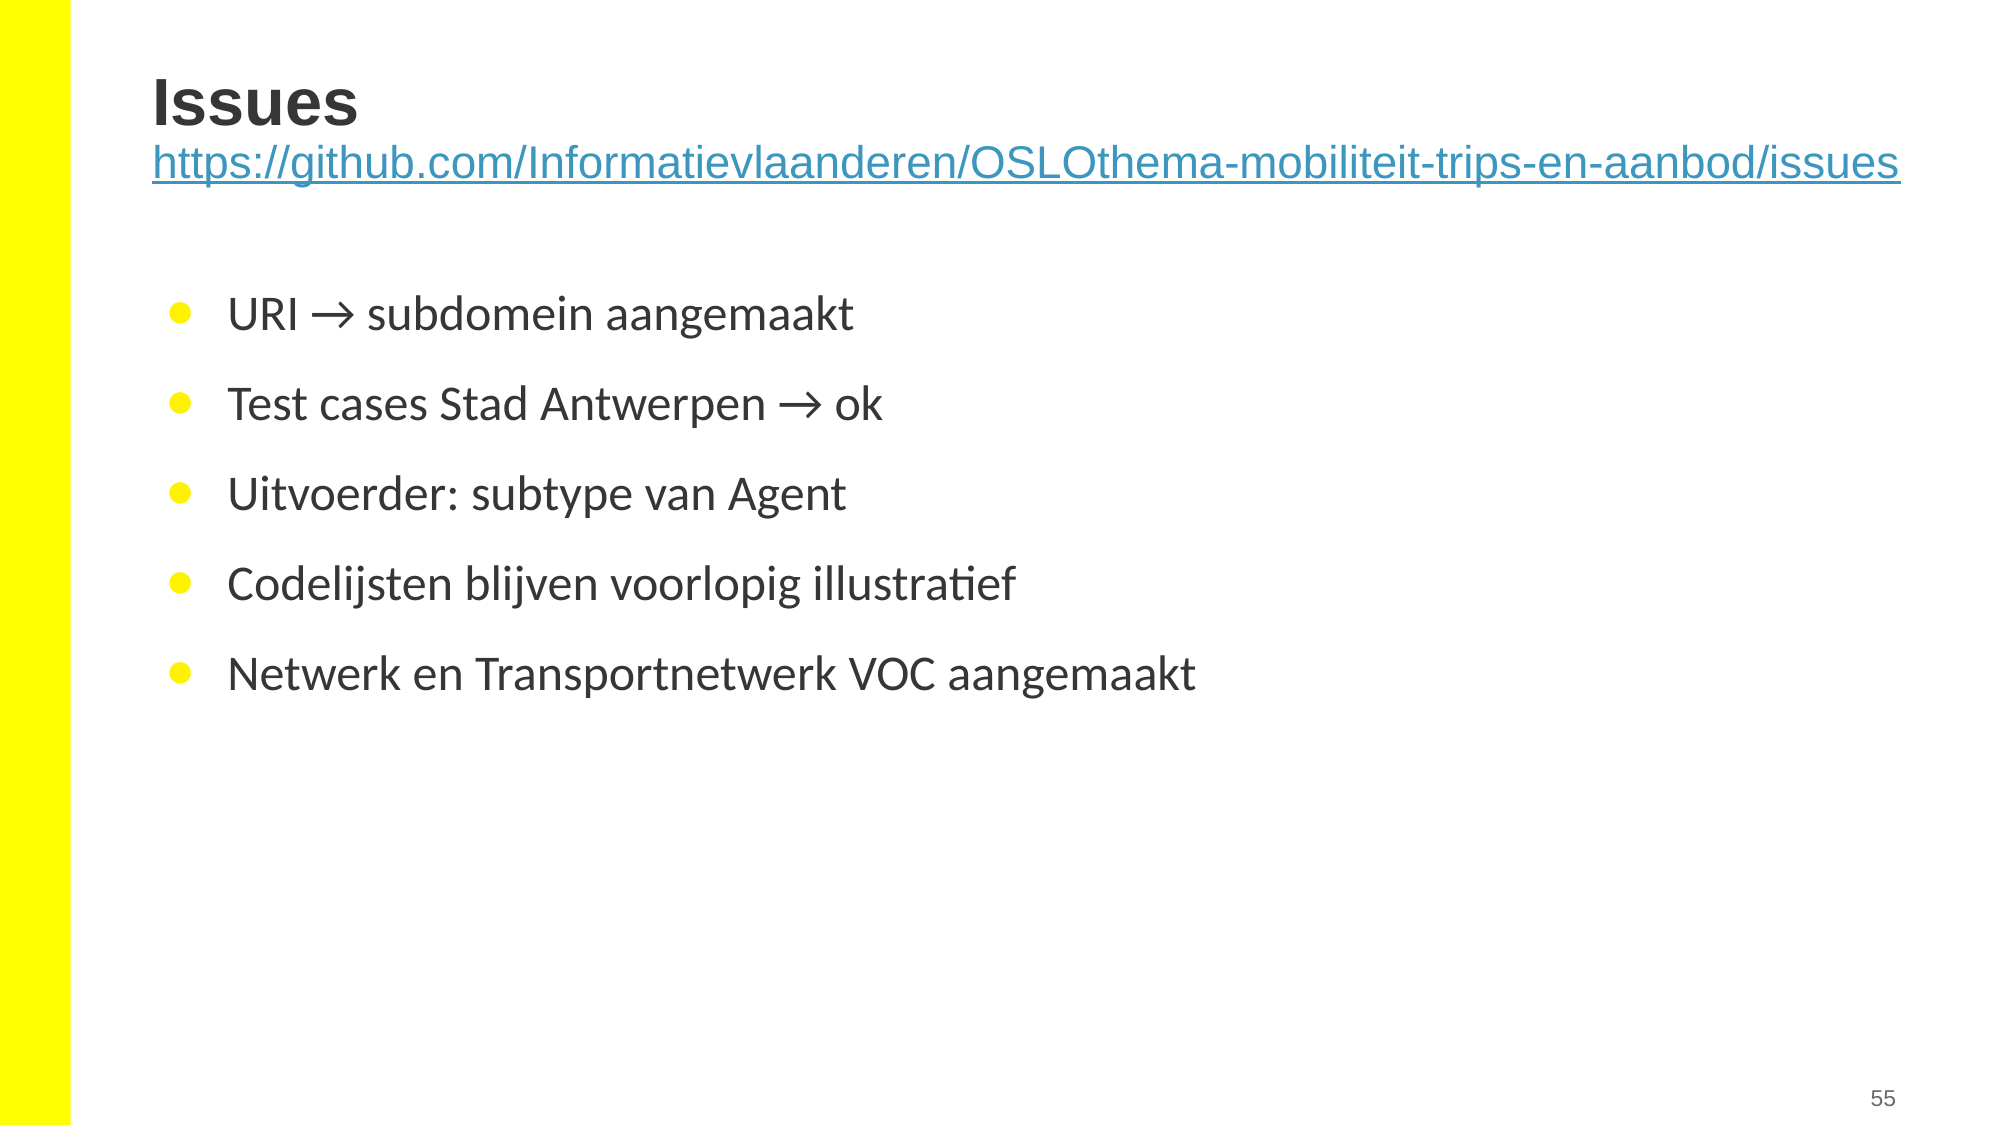

Issues
https://github.com/Informatievlaanderen/OSLOthema-mobiliteit-trips-en-aanbod/issues
URI → subdomein aangemaakt
Test cases Stad Antwerpen → ok
Uitvoerder: subtype van Agent
Codelijsten blijven voorlopig illustratief
Netwerk en Transportnetwerk VOC aangemaakt
55